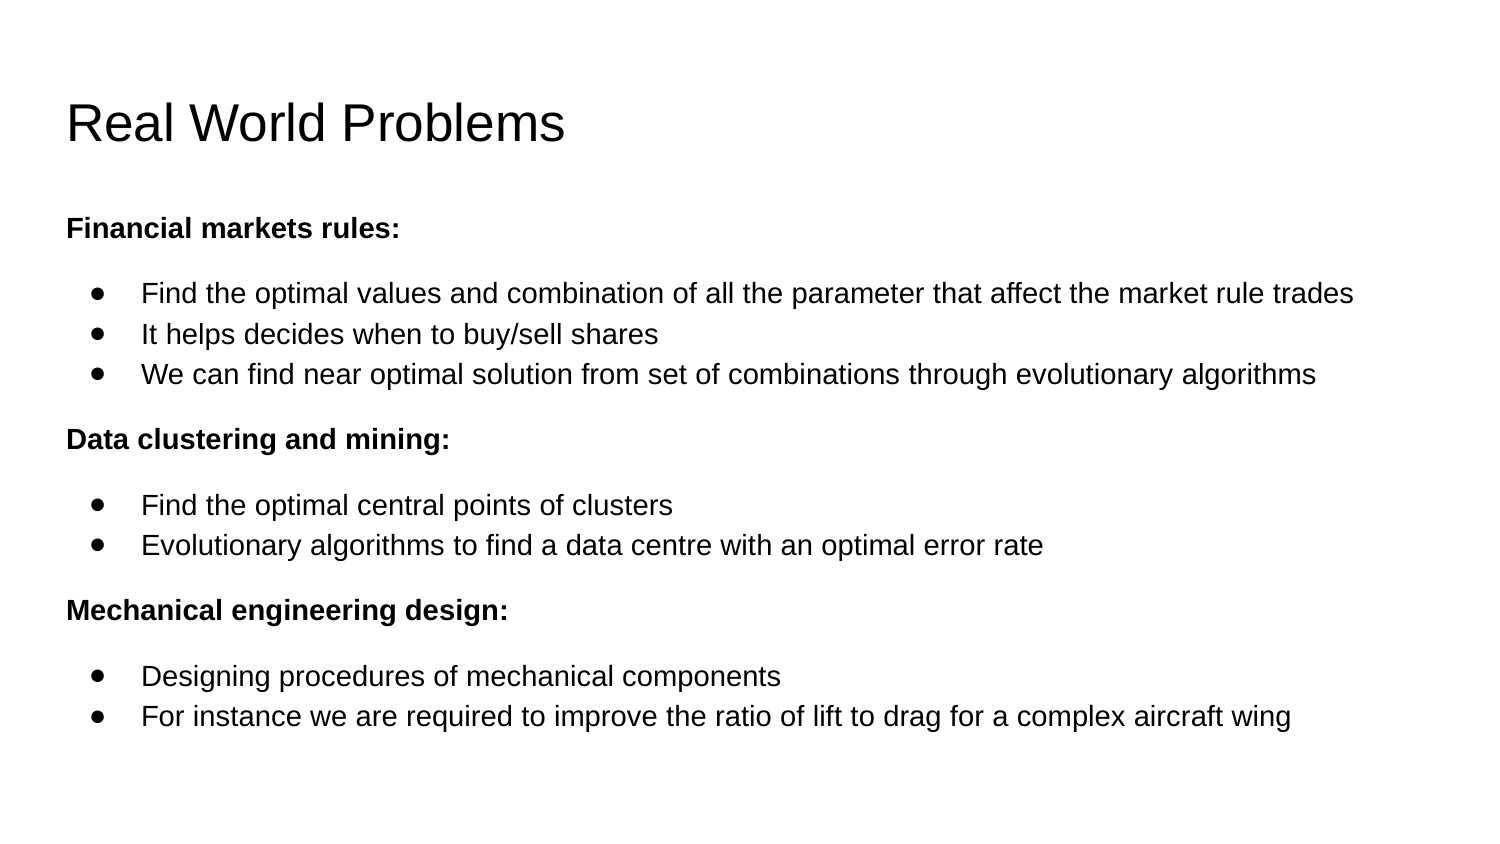

# Real World Problems
Financial markets rules:
Find the optimal values and combination of all the parameter that affect the market rule trades
It helps decides when to buy/sell shares
We can find near optimal solution from set of combinations through evolutionary algorithms
Data clustering and mining:
Find the optimal central points of clusters
Evolutionary algorithms to find a data centre with an optimal error rate
Mechanical engineering design:
Designing procedures of mechanical components
For instance we are required to improve the ratio of lift to drag for a complex aircraft wing